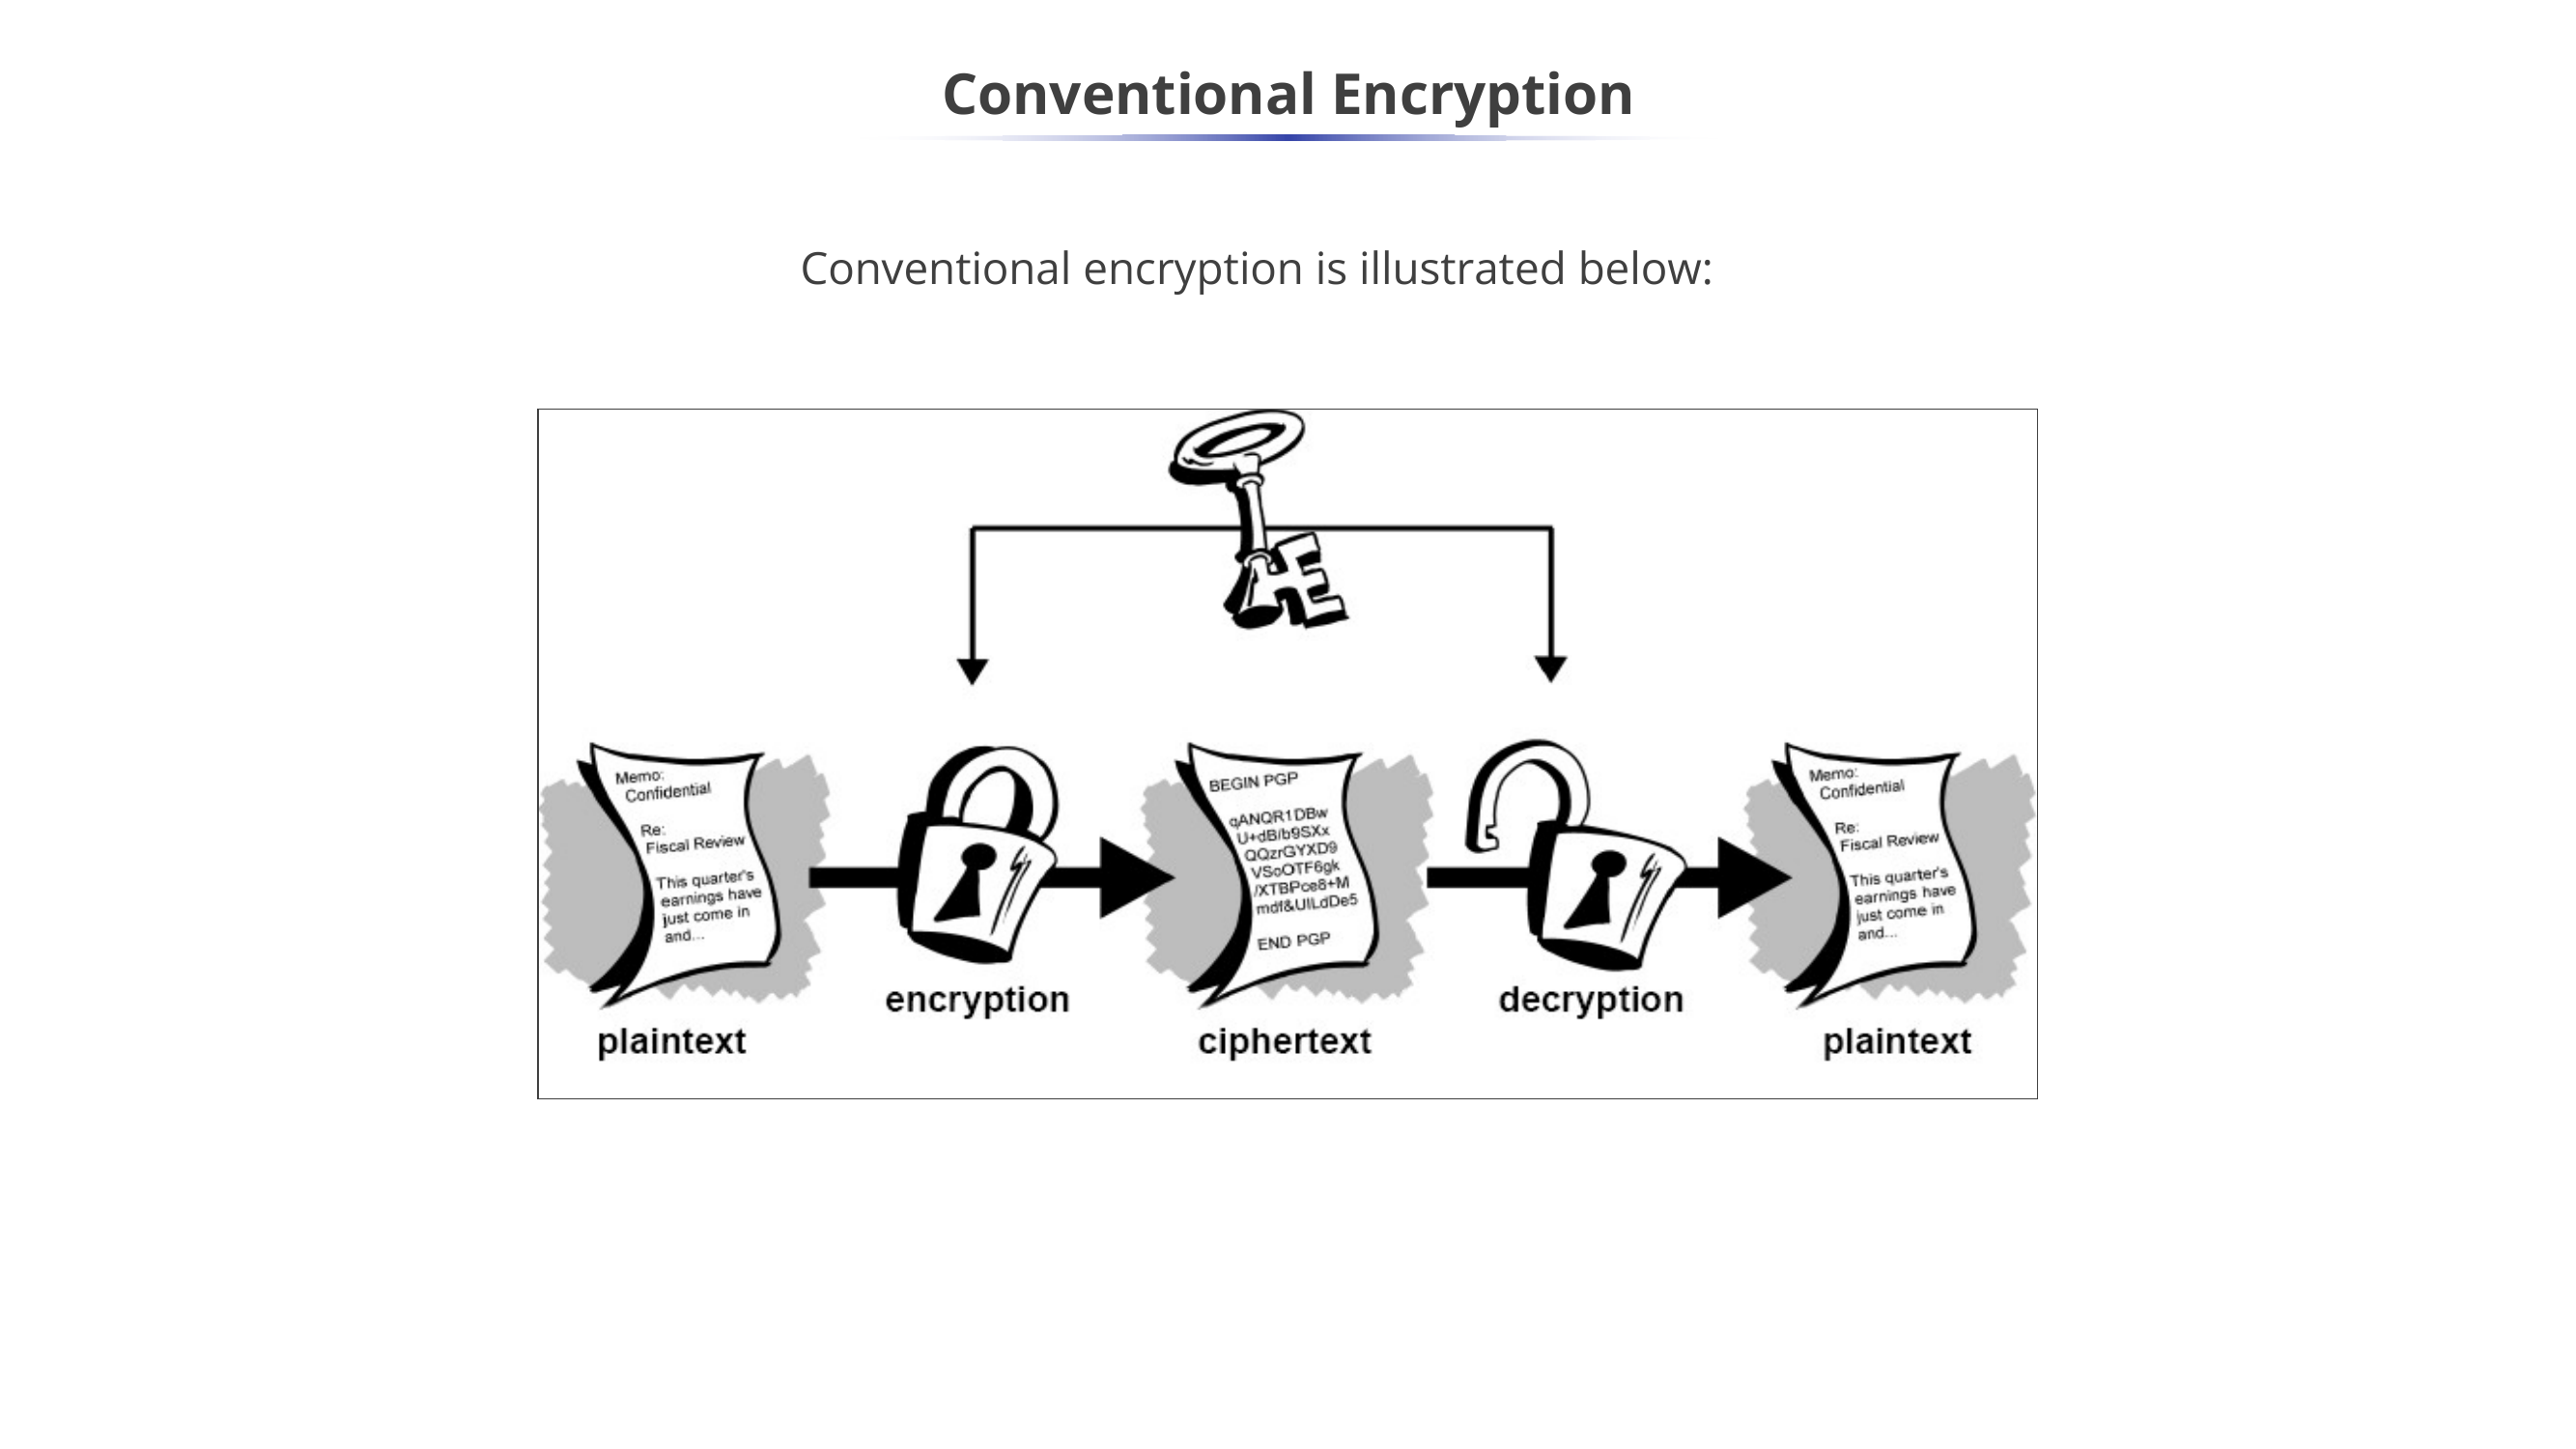

# Conventional Encryption

Conventional encryption is illustrated below: